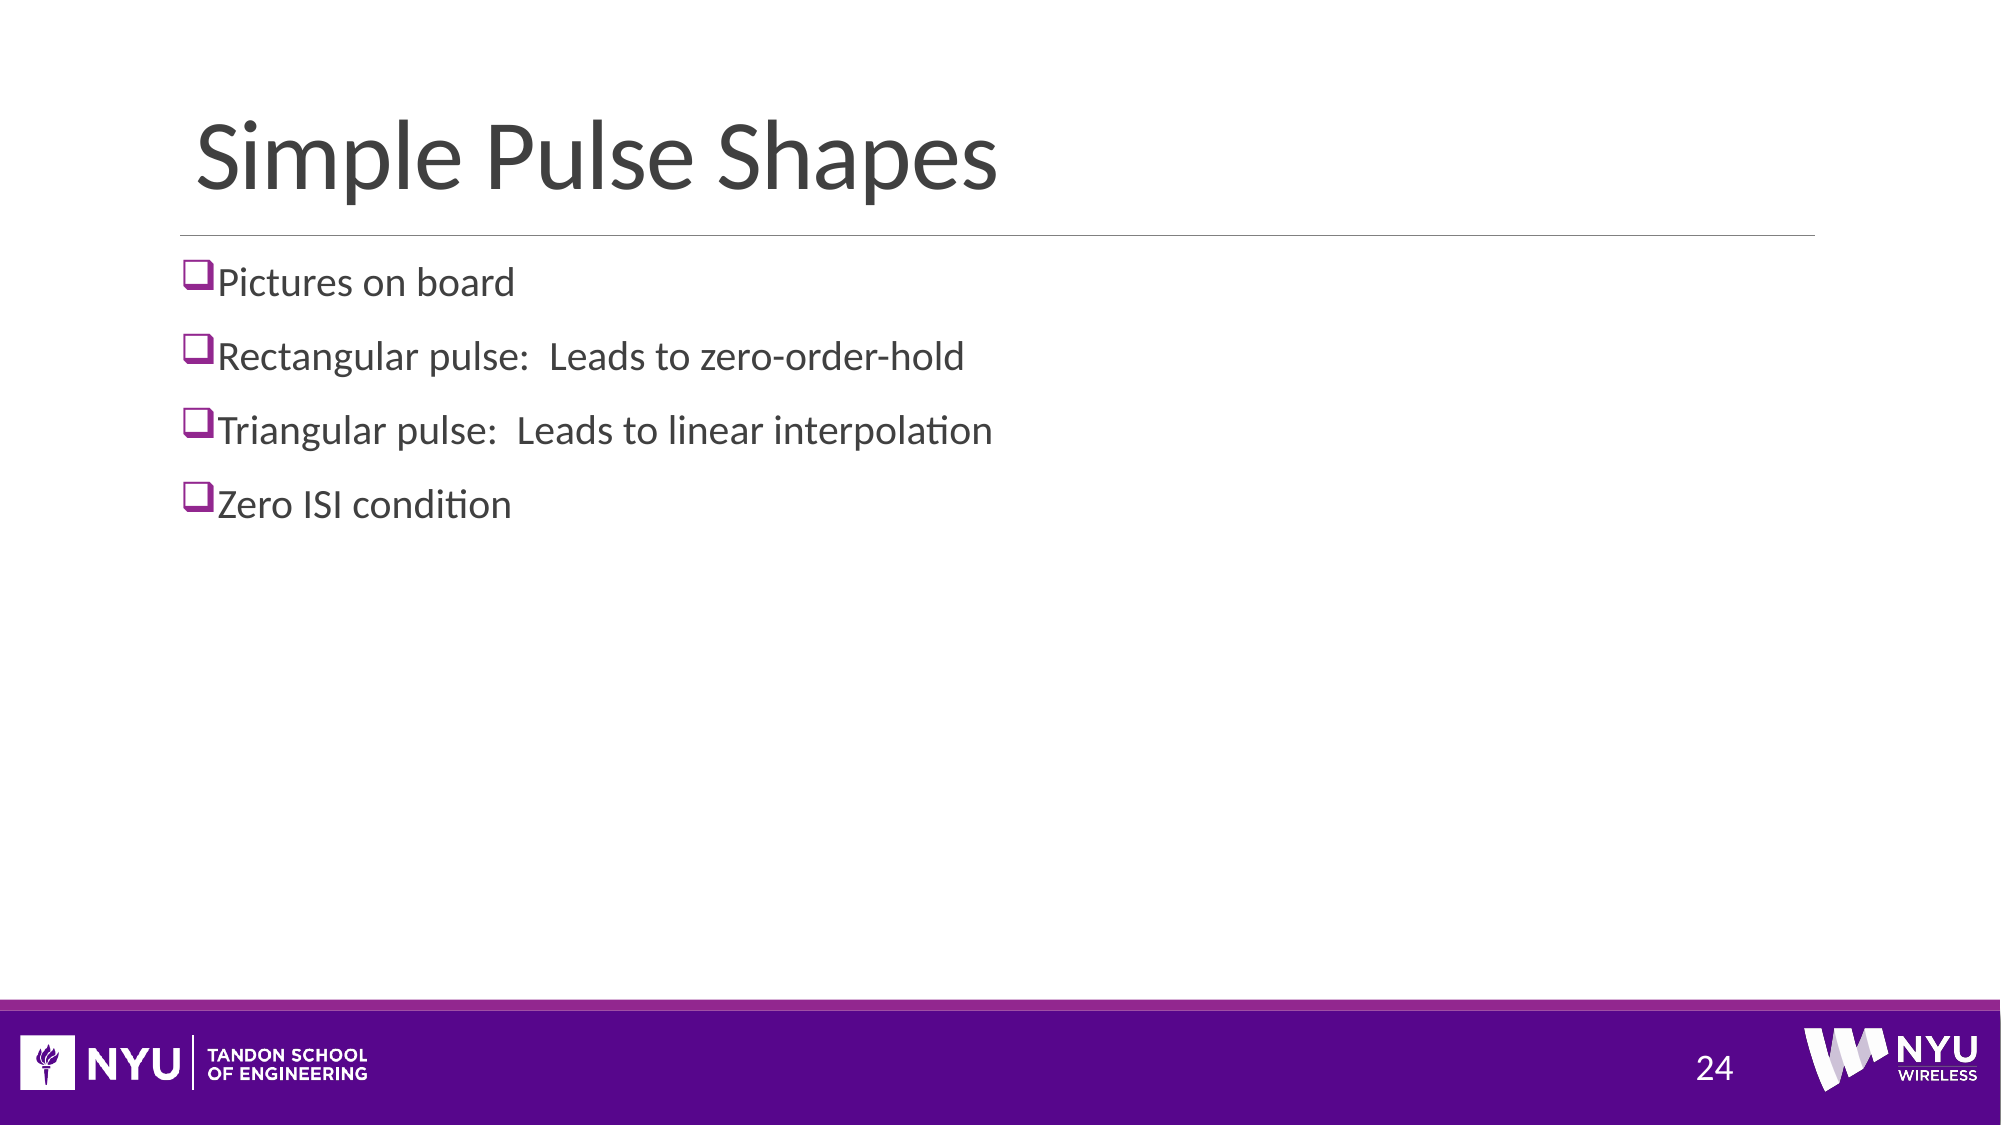

# Simple Pulse Shapes
Pictures on board
Rectangular pulse:  Leads to zero-order-hold
Triangular pulse:  Leads to linear interpolation
Zero ISI condition

24